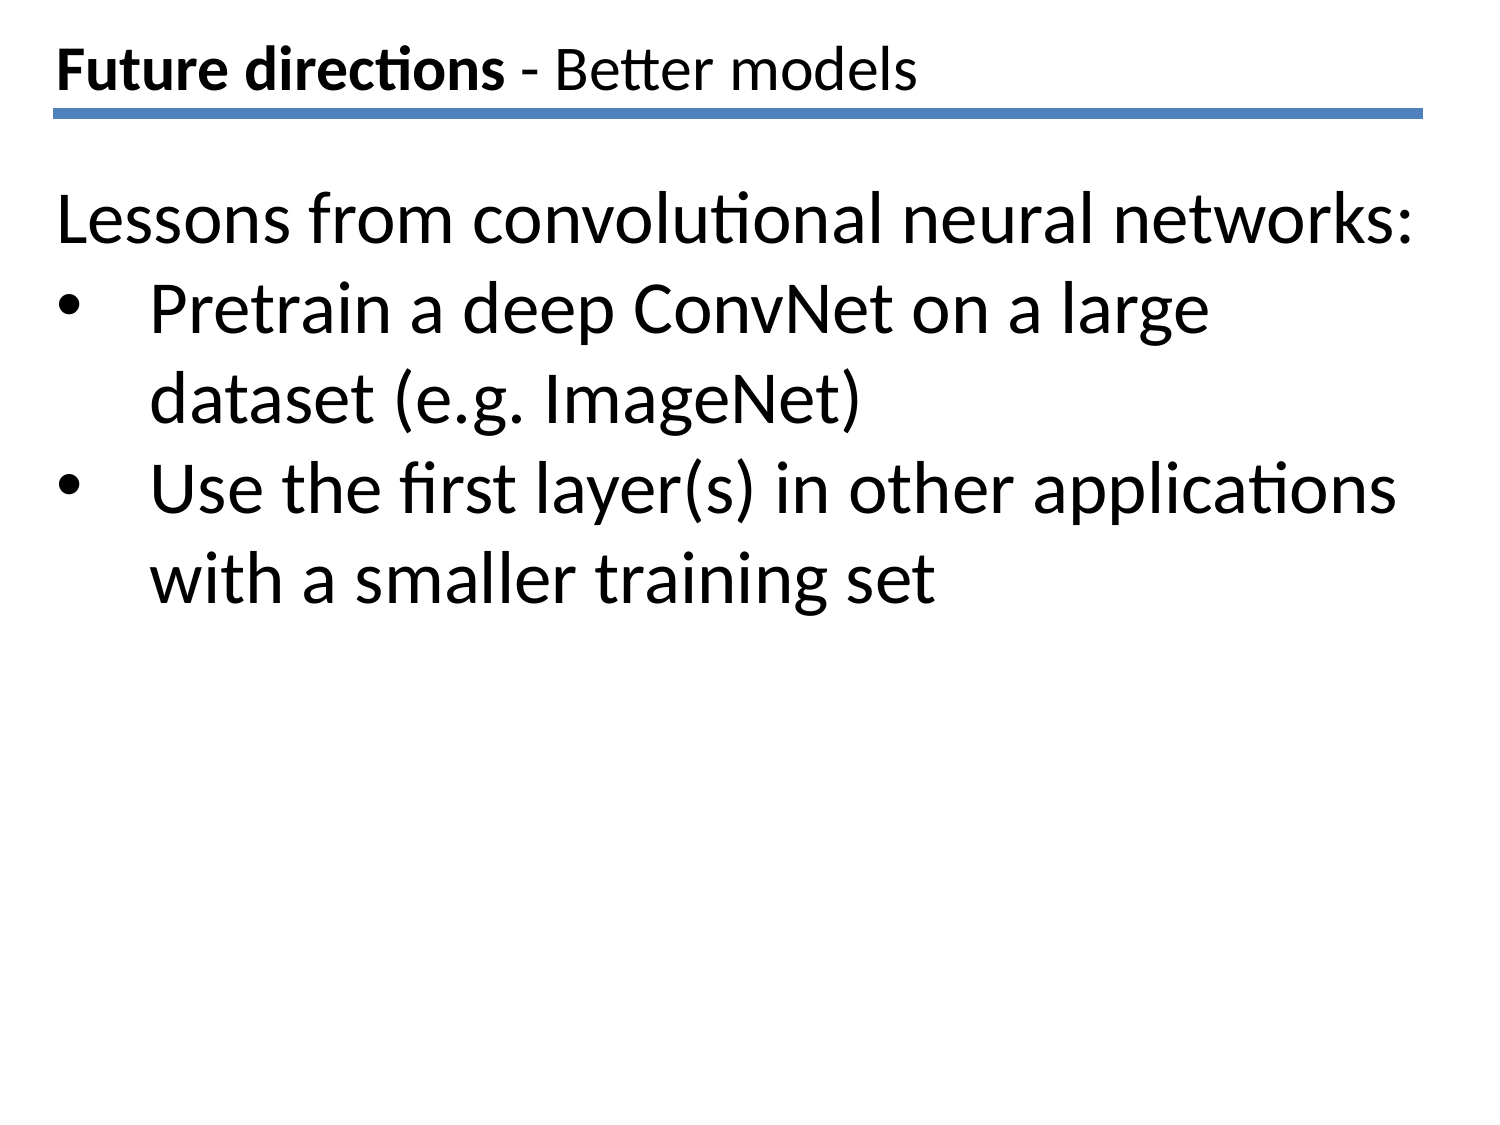

# Future directions - Better models
Lessons from convolutional neural networks:
Pretrain a deep ConvNet on a large dataset (e.g. ImageNet)
Use the first layer(s) in other applications with a smaller training set